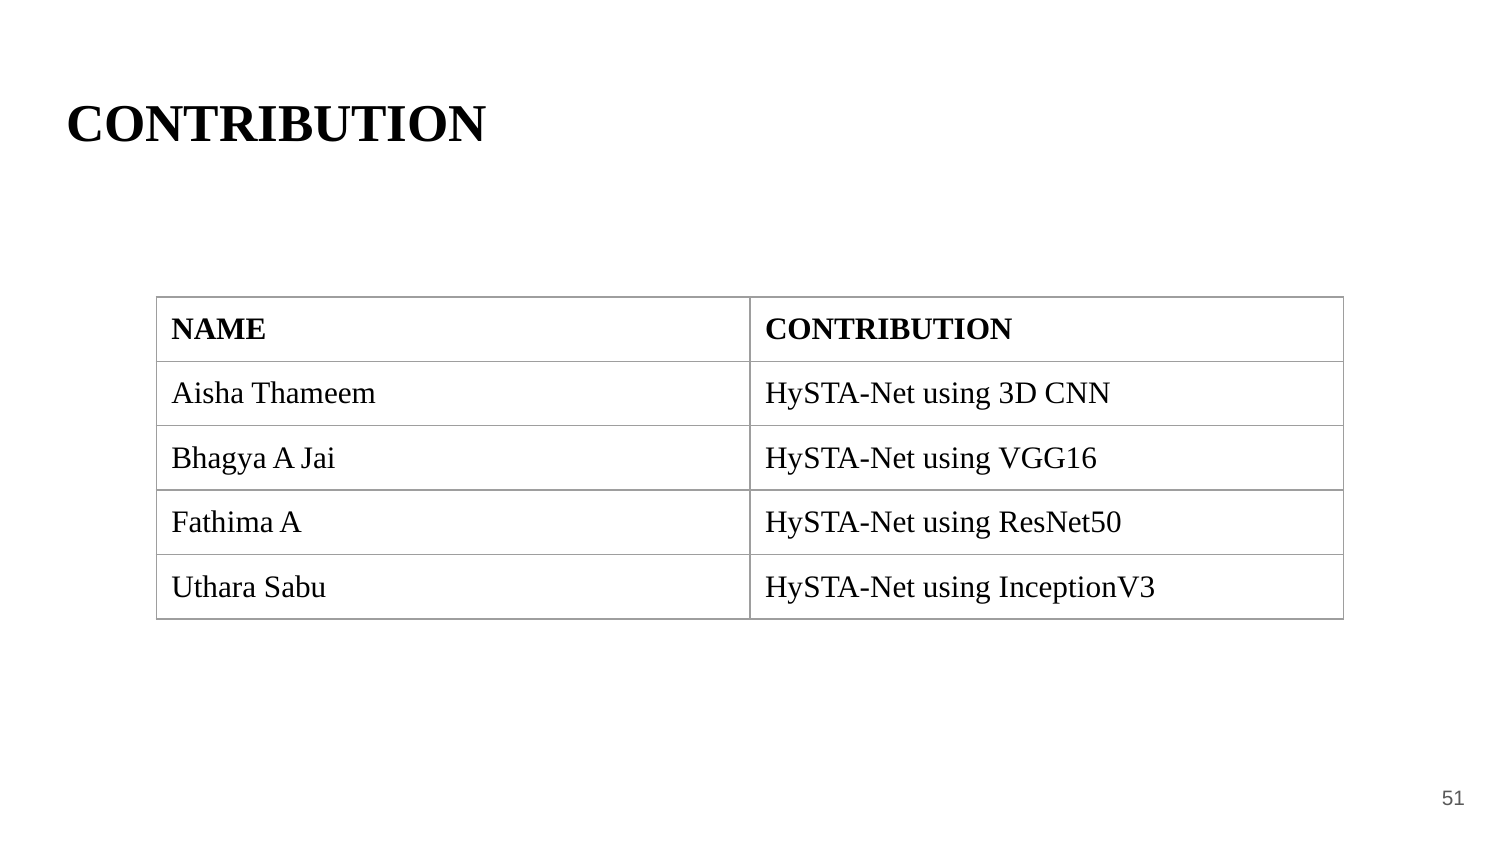

# CONTRIBUTION

| NAME | CONTRIBUTION |
| --- | --- |
| Aisha Thameem | HySTA-Net using 3D CNN |
| Bhagya A Jai | HySTA-Net using VGG16 |
| Fathima A | HySTA-Net using ResNet50 |
| Uthara Sabu | HySTA-Net using InceptionV3 |
51